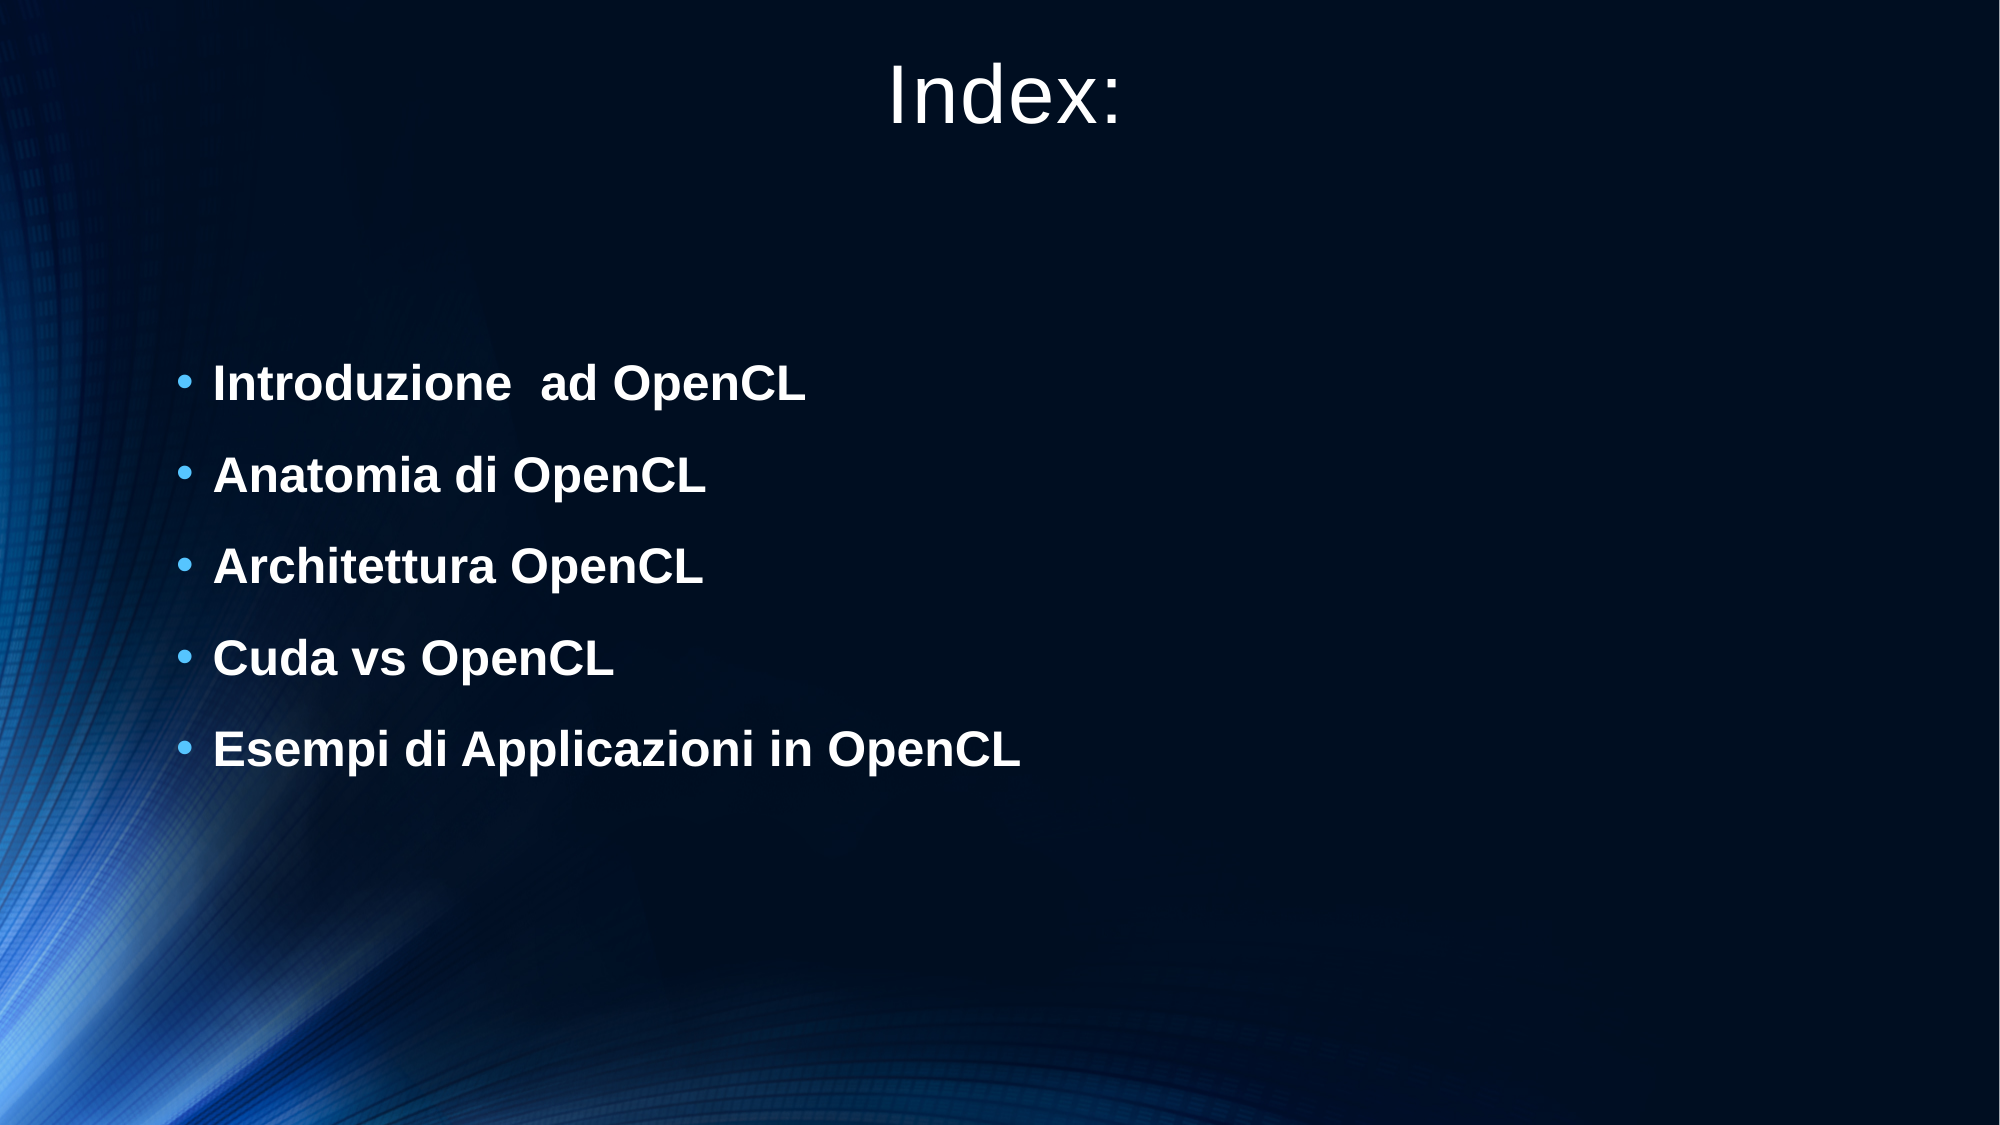

# Index:
Introduzione  ad OpenCL
Anatomia di OpenCL
Architettura OpenCL
Cuda vs OpenCL
Esempi di Applicazioni in OpenCL